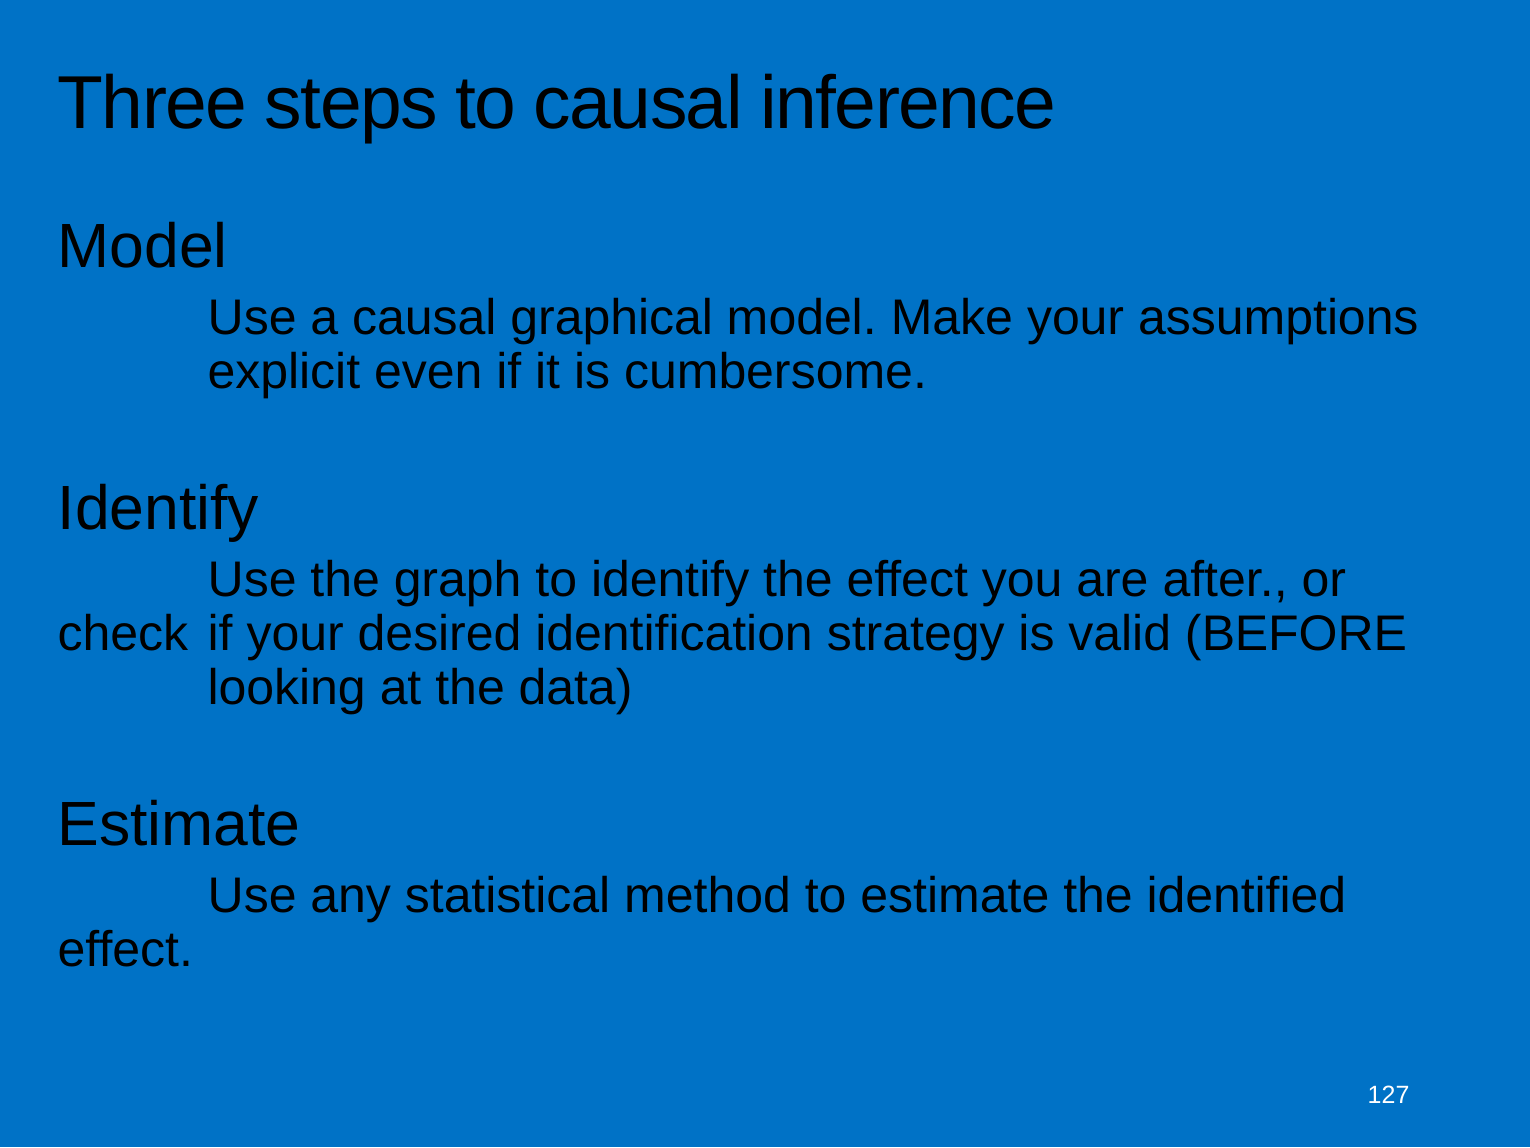

# Three steps to causal inference
Model
	Use a causal graphical model. Make your assumptions 	explicit even if it is cumbersome.

Identify
	Use the graph to identify the effect you are after., or check 	if your desired identification strategy is valid (BEFORE 	looking at the data)

Estimate
	Use any statistical method to estimate the identified effect.
127